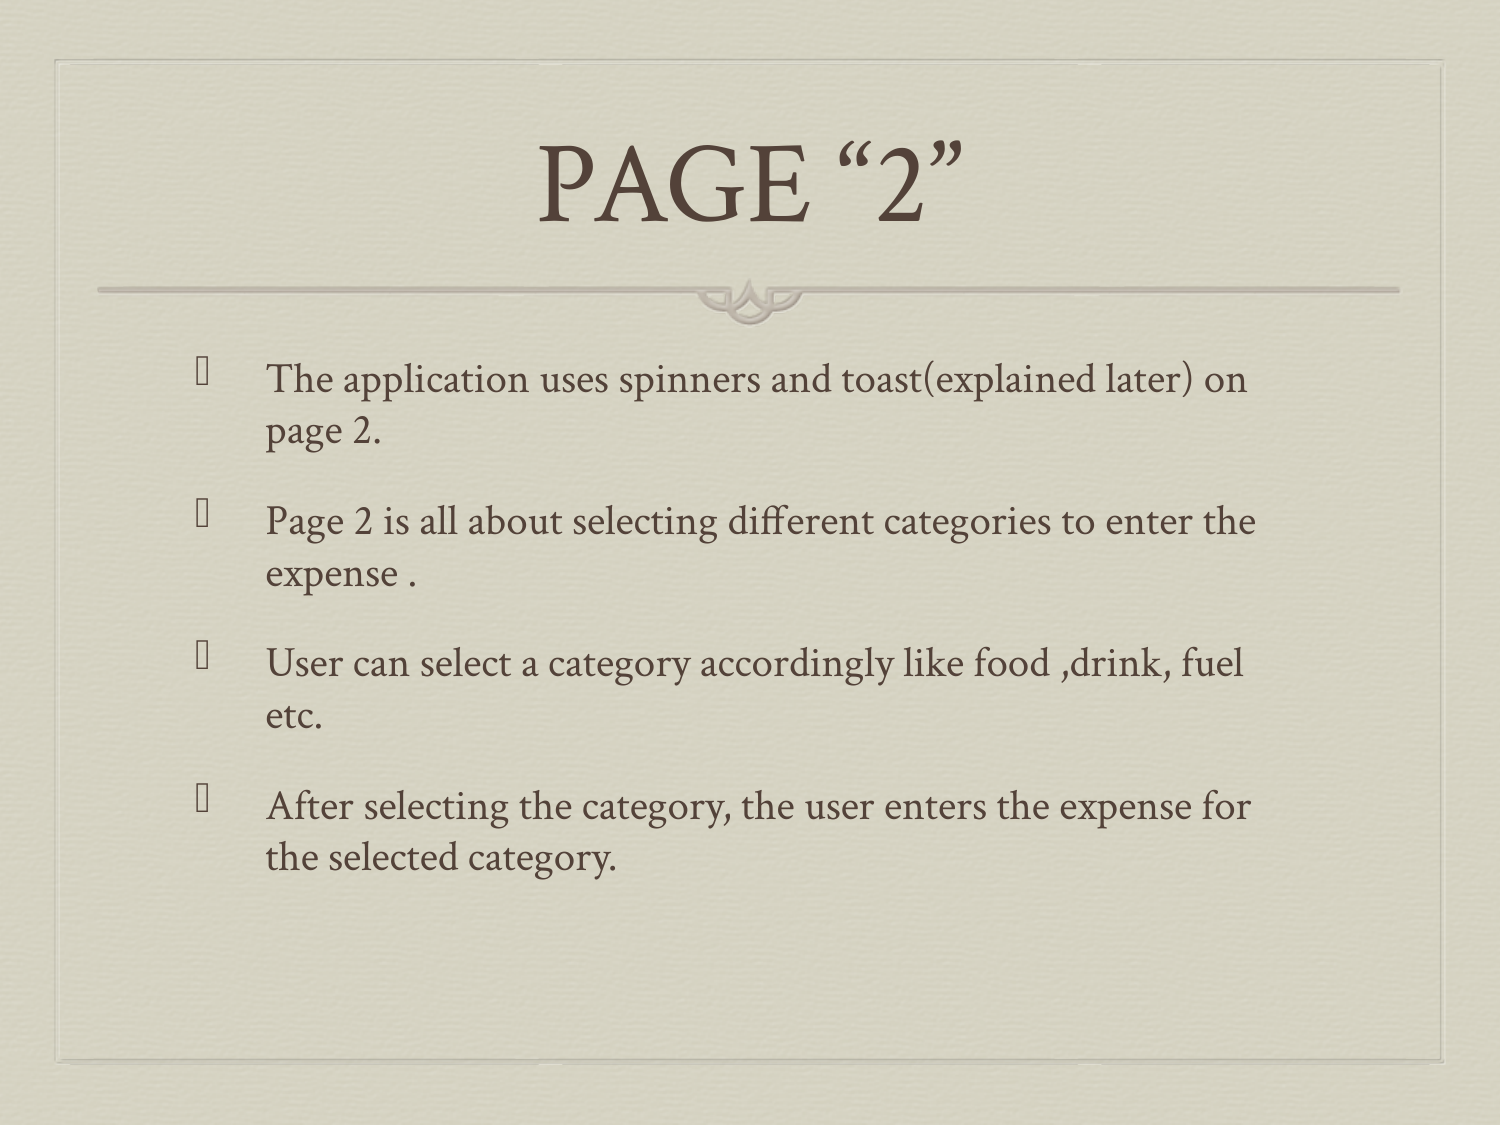

# PAGE “2”
The application uses spinners and toast(explained later) on page 2.
Page 2 is all about selecting different categories to enter the expense .
User can select a category accordingly like food ,drink, fuel etc.
After selecting the category, the user enters the expense for the selected category.